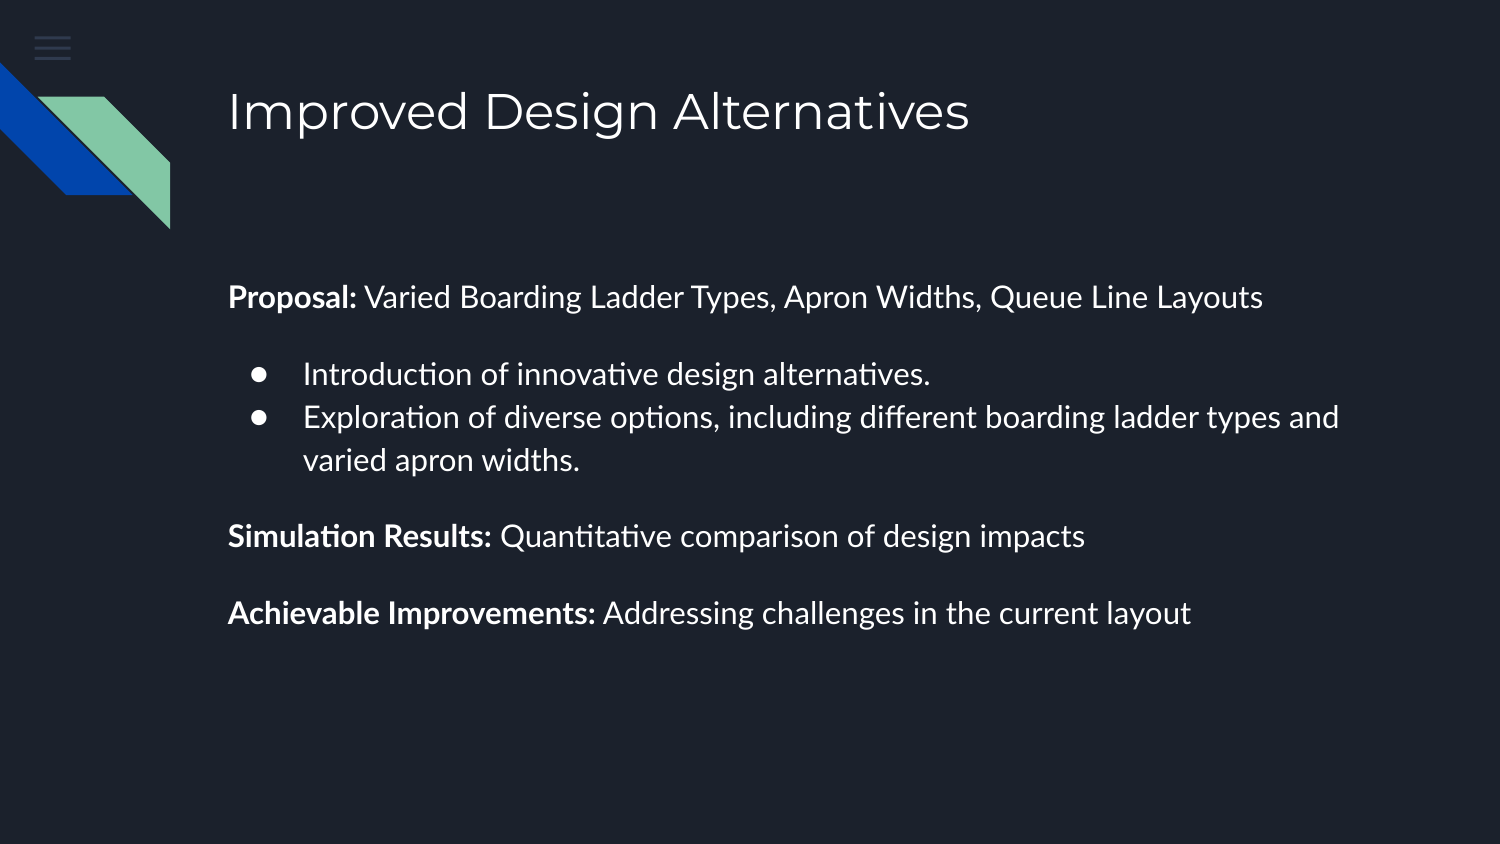

# Improved Design Alternatives
Proposal: Varied Boarding Ladder Types, Apron Widths, Queue Line Layouts
Introduction of innovative design alternatives.
Exploration of diverse options, including different boarding ladder types and varied apron widths.
Simulation Results: Quantitative comparison of design impacts
Achievable Improvements: Addressing challenges in the current layout